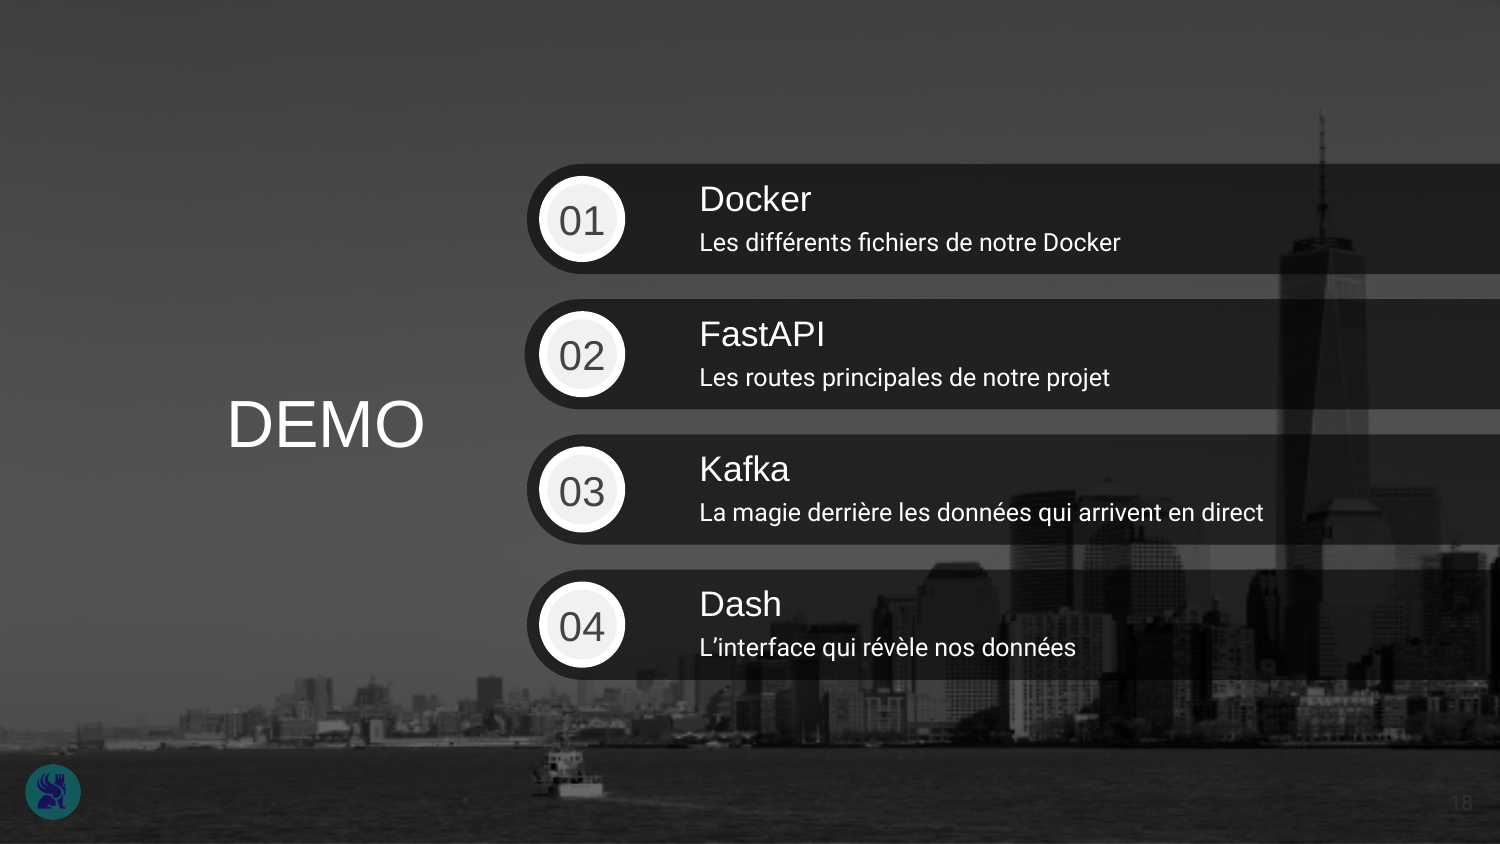

Docker
Les différents fichiers de notre Docker

01

FastAPI
Les routes principales de notre projet

02
DEMO

Kafka
La magie derrière les données qui arrivent en direct

03

Dash
L’interface qui révèle nos données

04
18